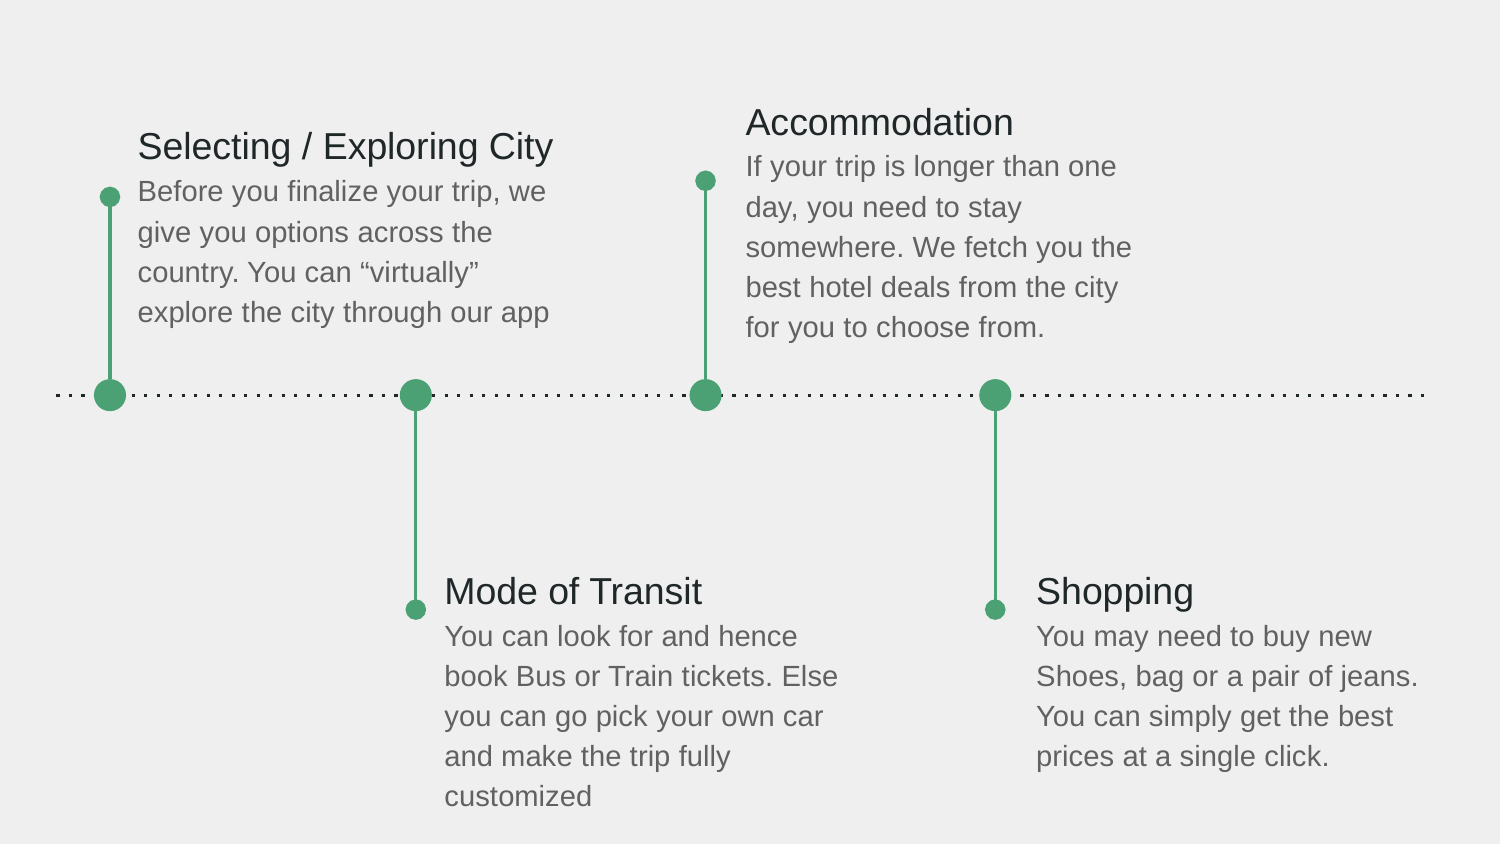

Accommodation
If your trip is longer than one day, you need to stay somewhere. We fetch you the best hotel deals from the city for you to choose from.
Selecting / Exploring City
Before you finalize your trip, we give you options across the country. You can “virtually” explore the city through our app

Mode of Transit
You can look for and hence book Bus or Train tickets. Else you can go pick your own car and make the trip fully customized
Shopping
You may need to buy new Shoes, bag or a pair of jeans. You can simply get the best prices at a single click.